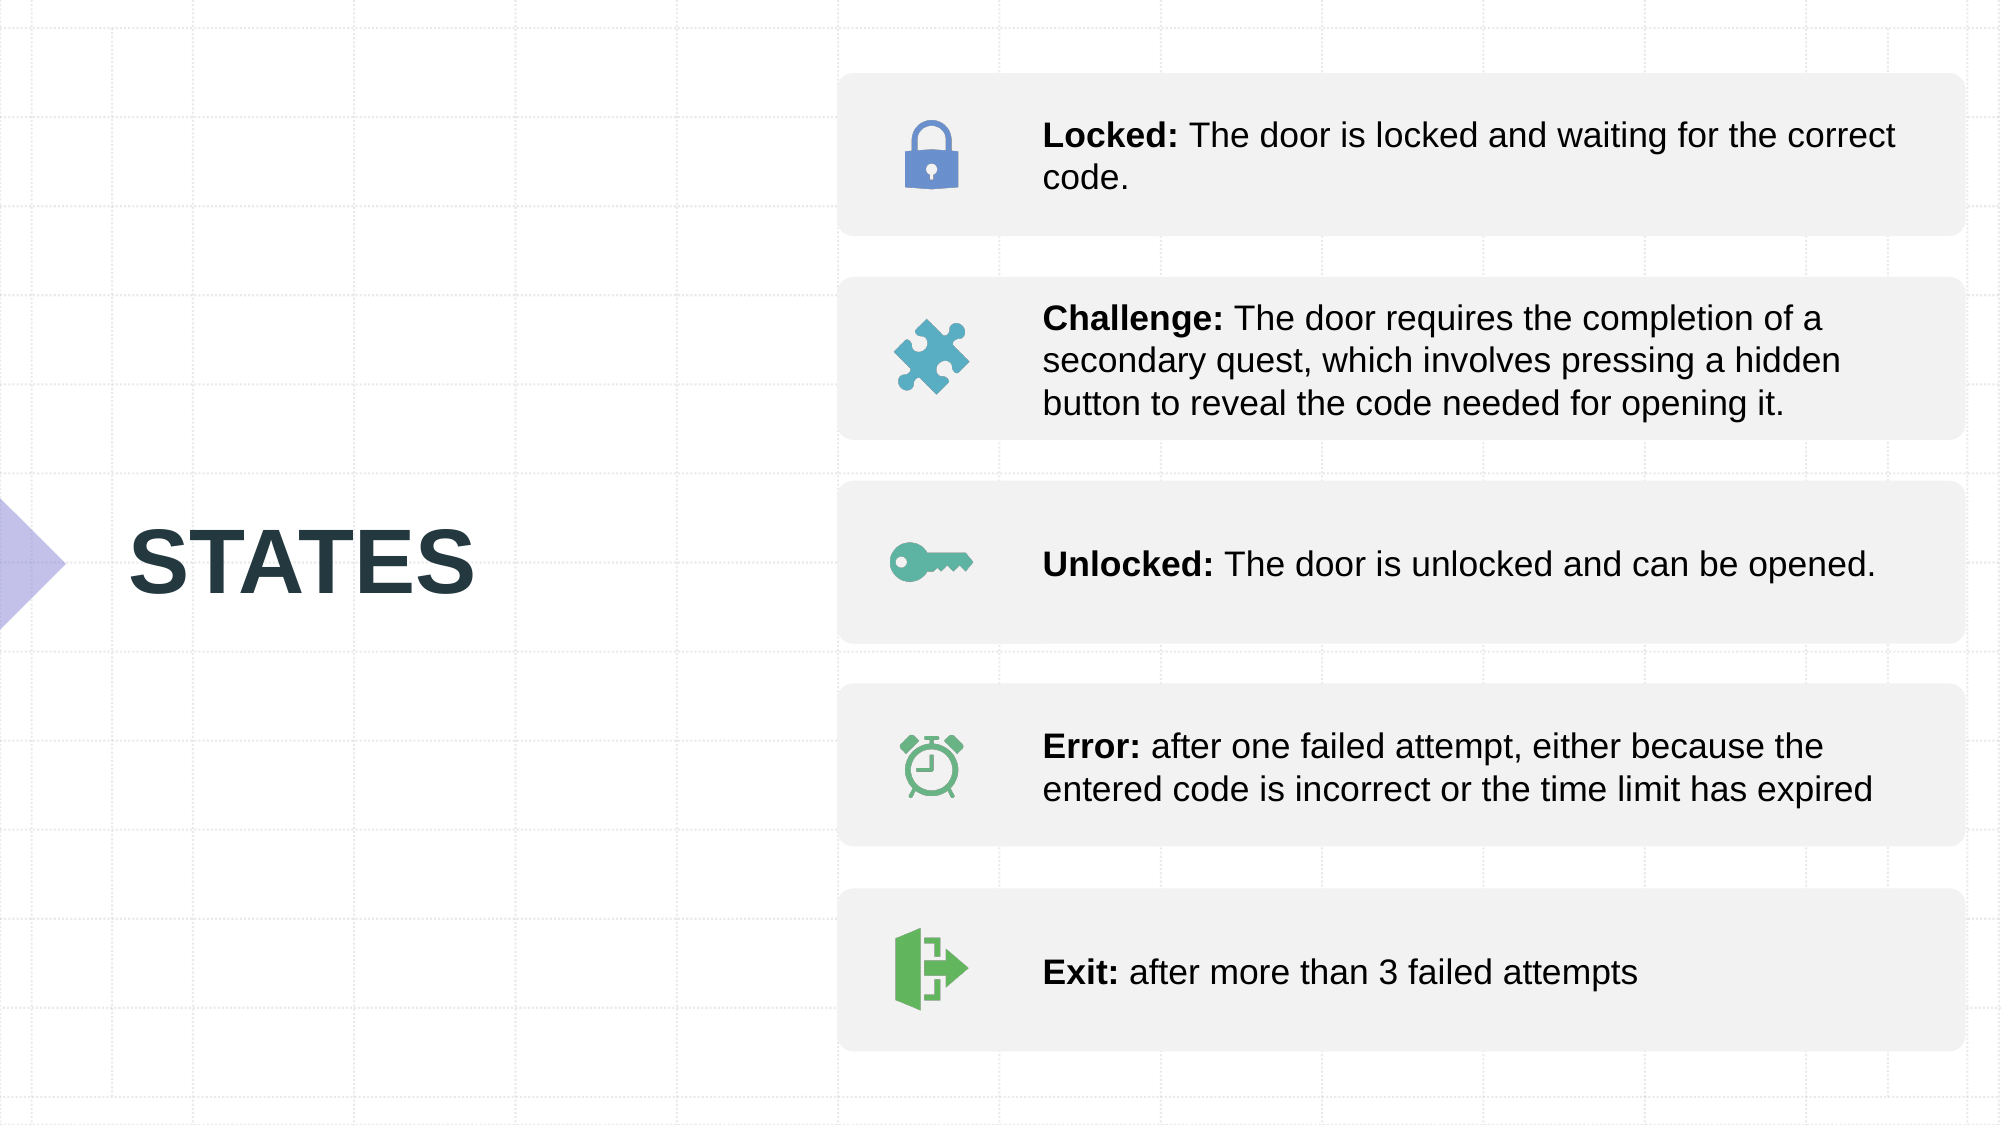

Locked: The door is locked and waiting for the correct code.
Challenge: The door requires the completion of a secondary quest, which involves pressing a hidden button to reveal the code needed for opening it.
Unlocked: The door is unlocked and can be opened.
Error: after one failed attempt, either because the entered code is incorrect or the time limit has expired
Exit: after more than 3 failed attempts
# STATES